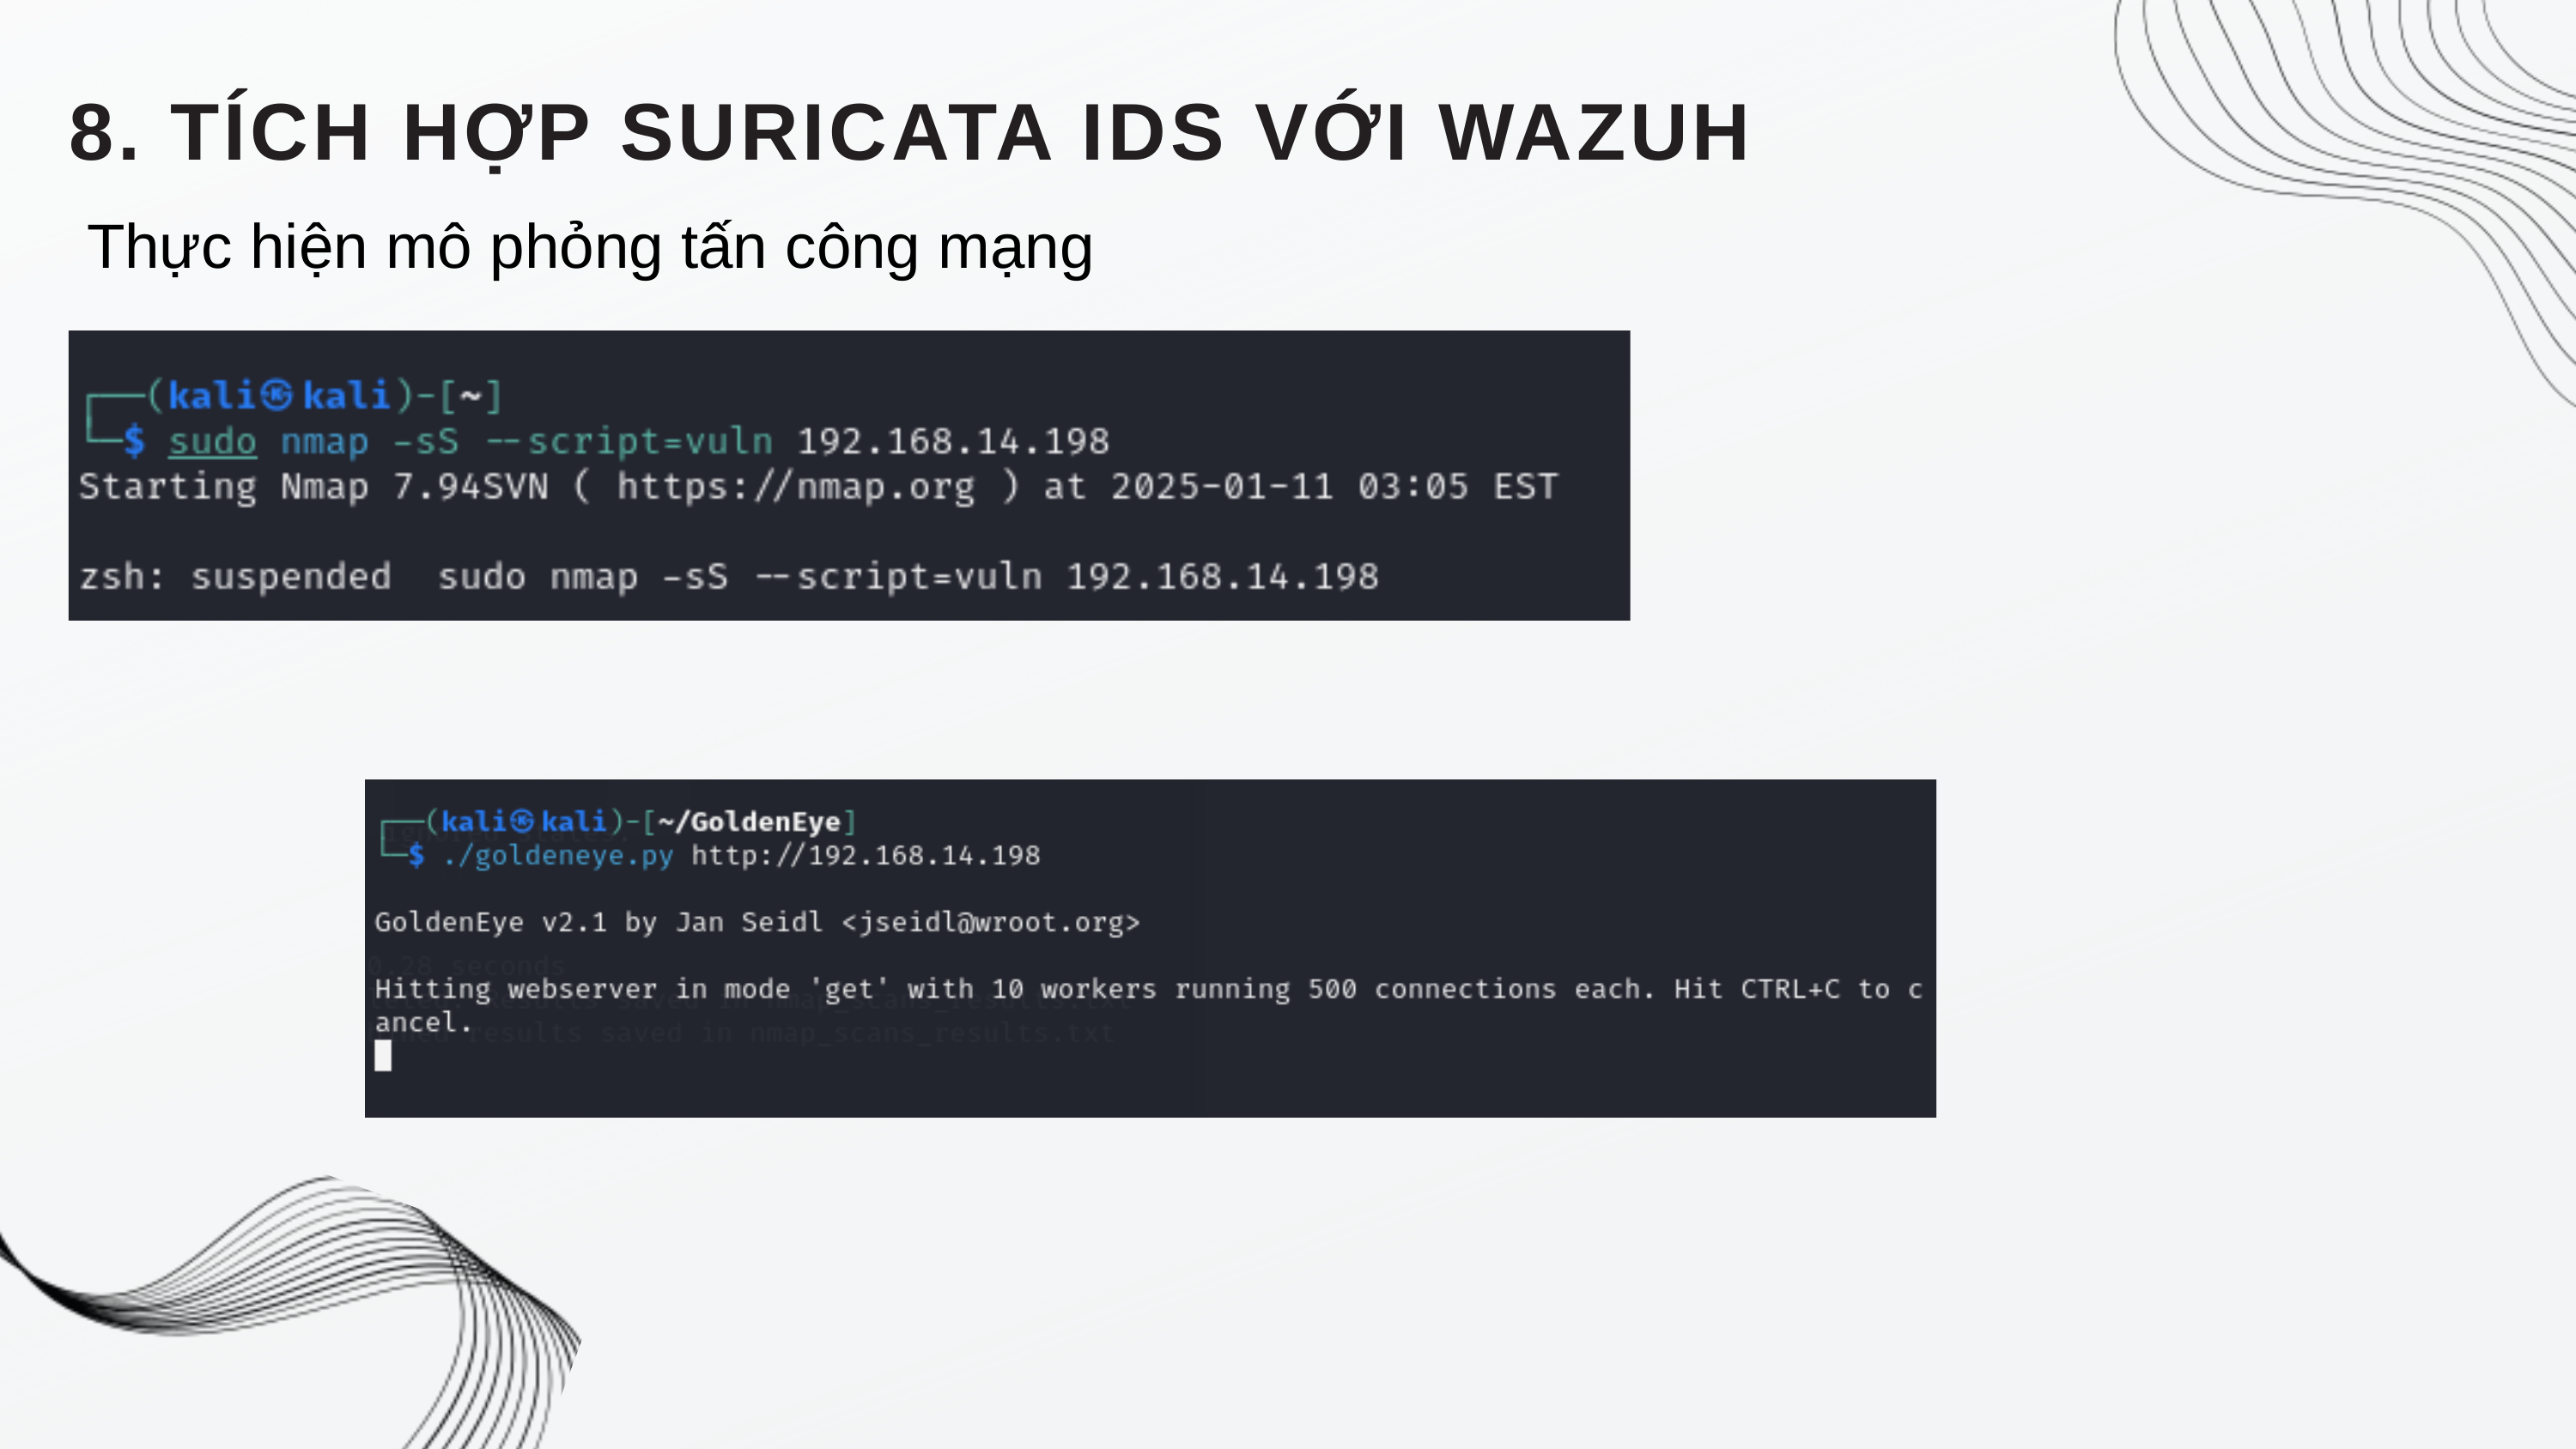

8. TÍCH HỢP SURICATA IDS VỚI WAZUH
Thực hiện mô phỏng tấn công mạng